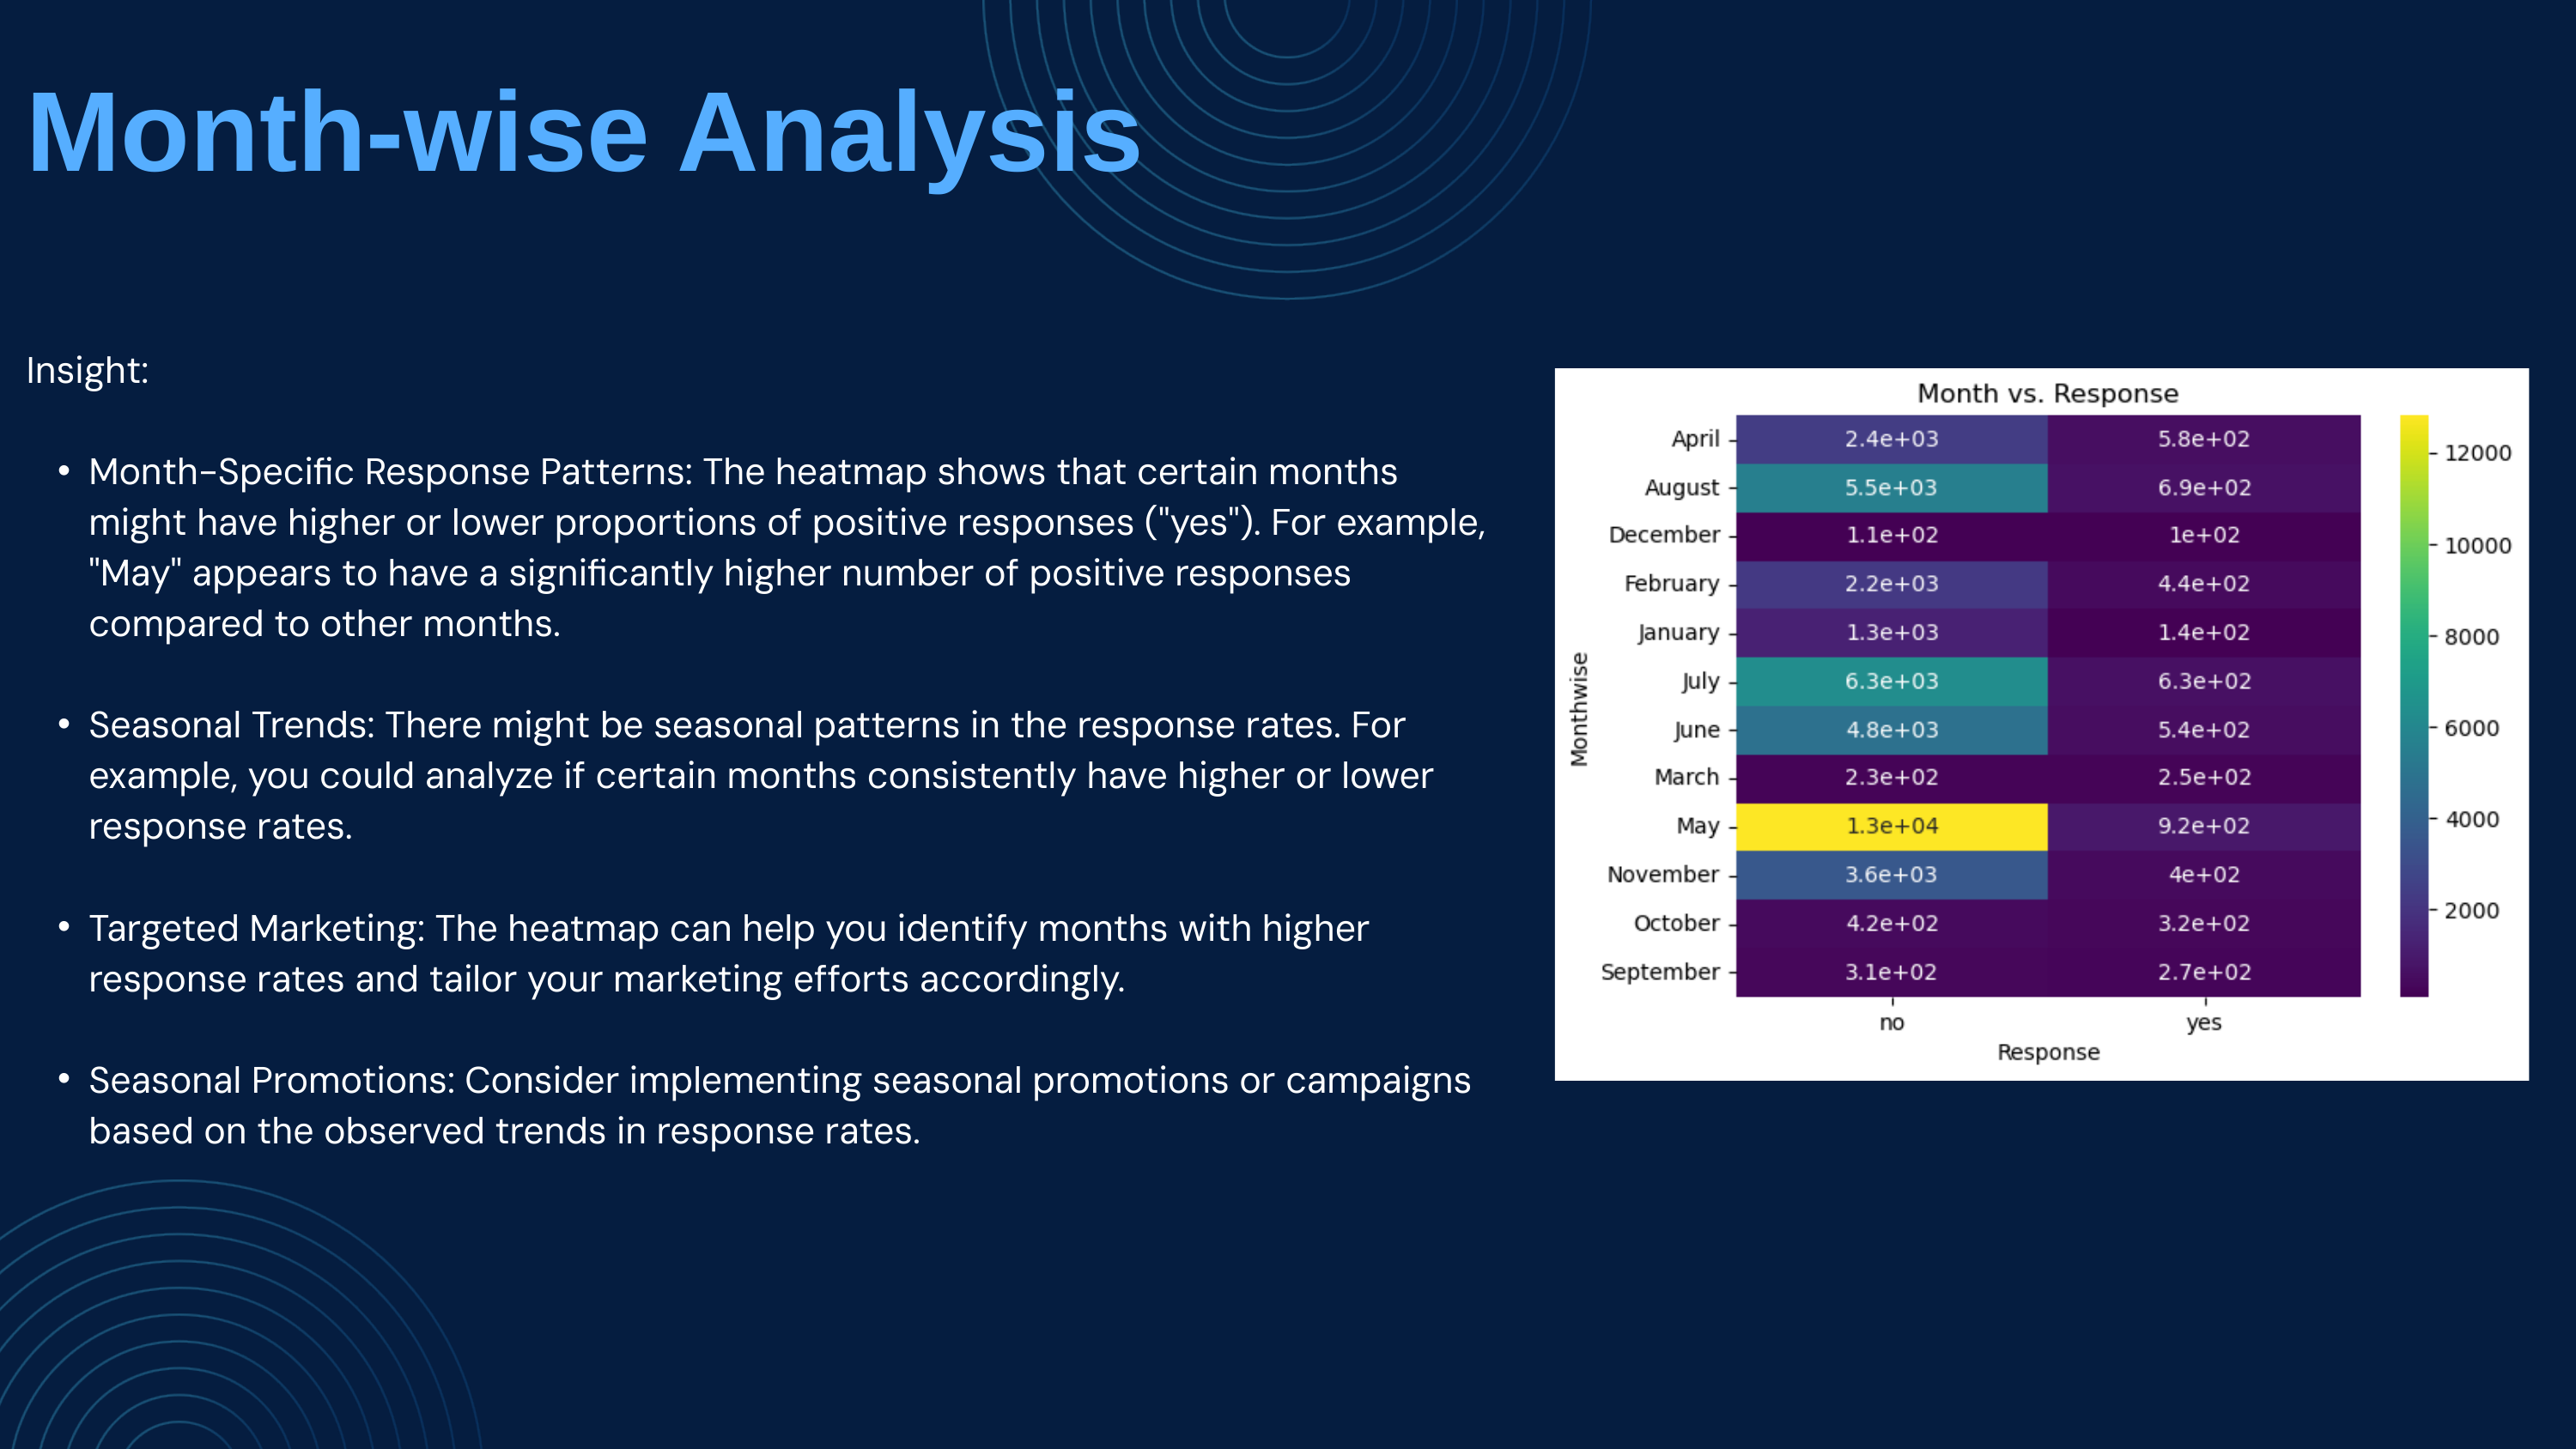

Month-wise Analysis
Insight:

Month-Specific Response Patterns: The heatmap shows that certain months might have higher or lower proportions of positive responses ("yes"). For example, "May" appears to have a significantly higher number of positive responses compared to other months.

Seasonal Trends: There might be seasonal patterns in the response rates. For example, you could analyze if certain months consistently have higher or lower response rates.

Targeted Marketing: The heatmap can help you identify months with higher response rates and tailor your marketing efforts accordingly.

Seasonal Promotions: Consider implementing seasonal promotions or campaigns based on the observed trends in response rates.